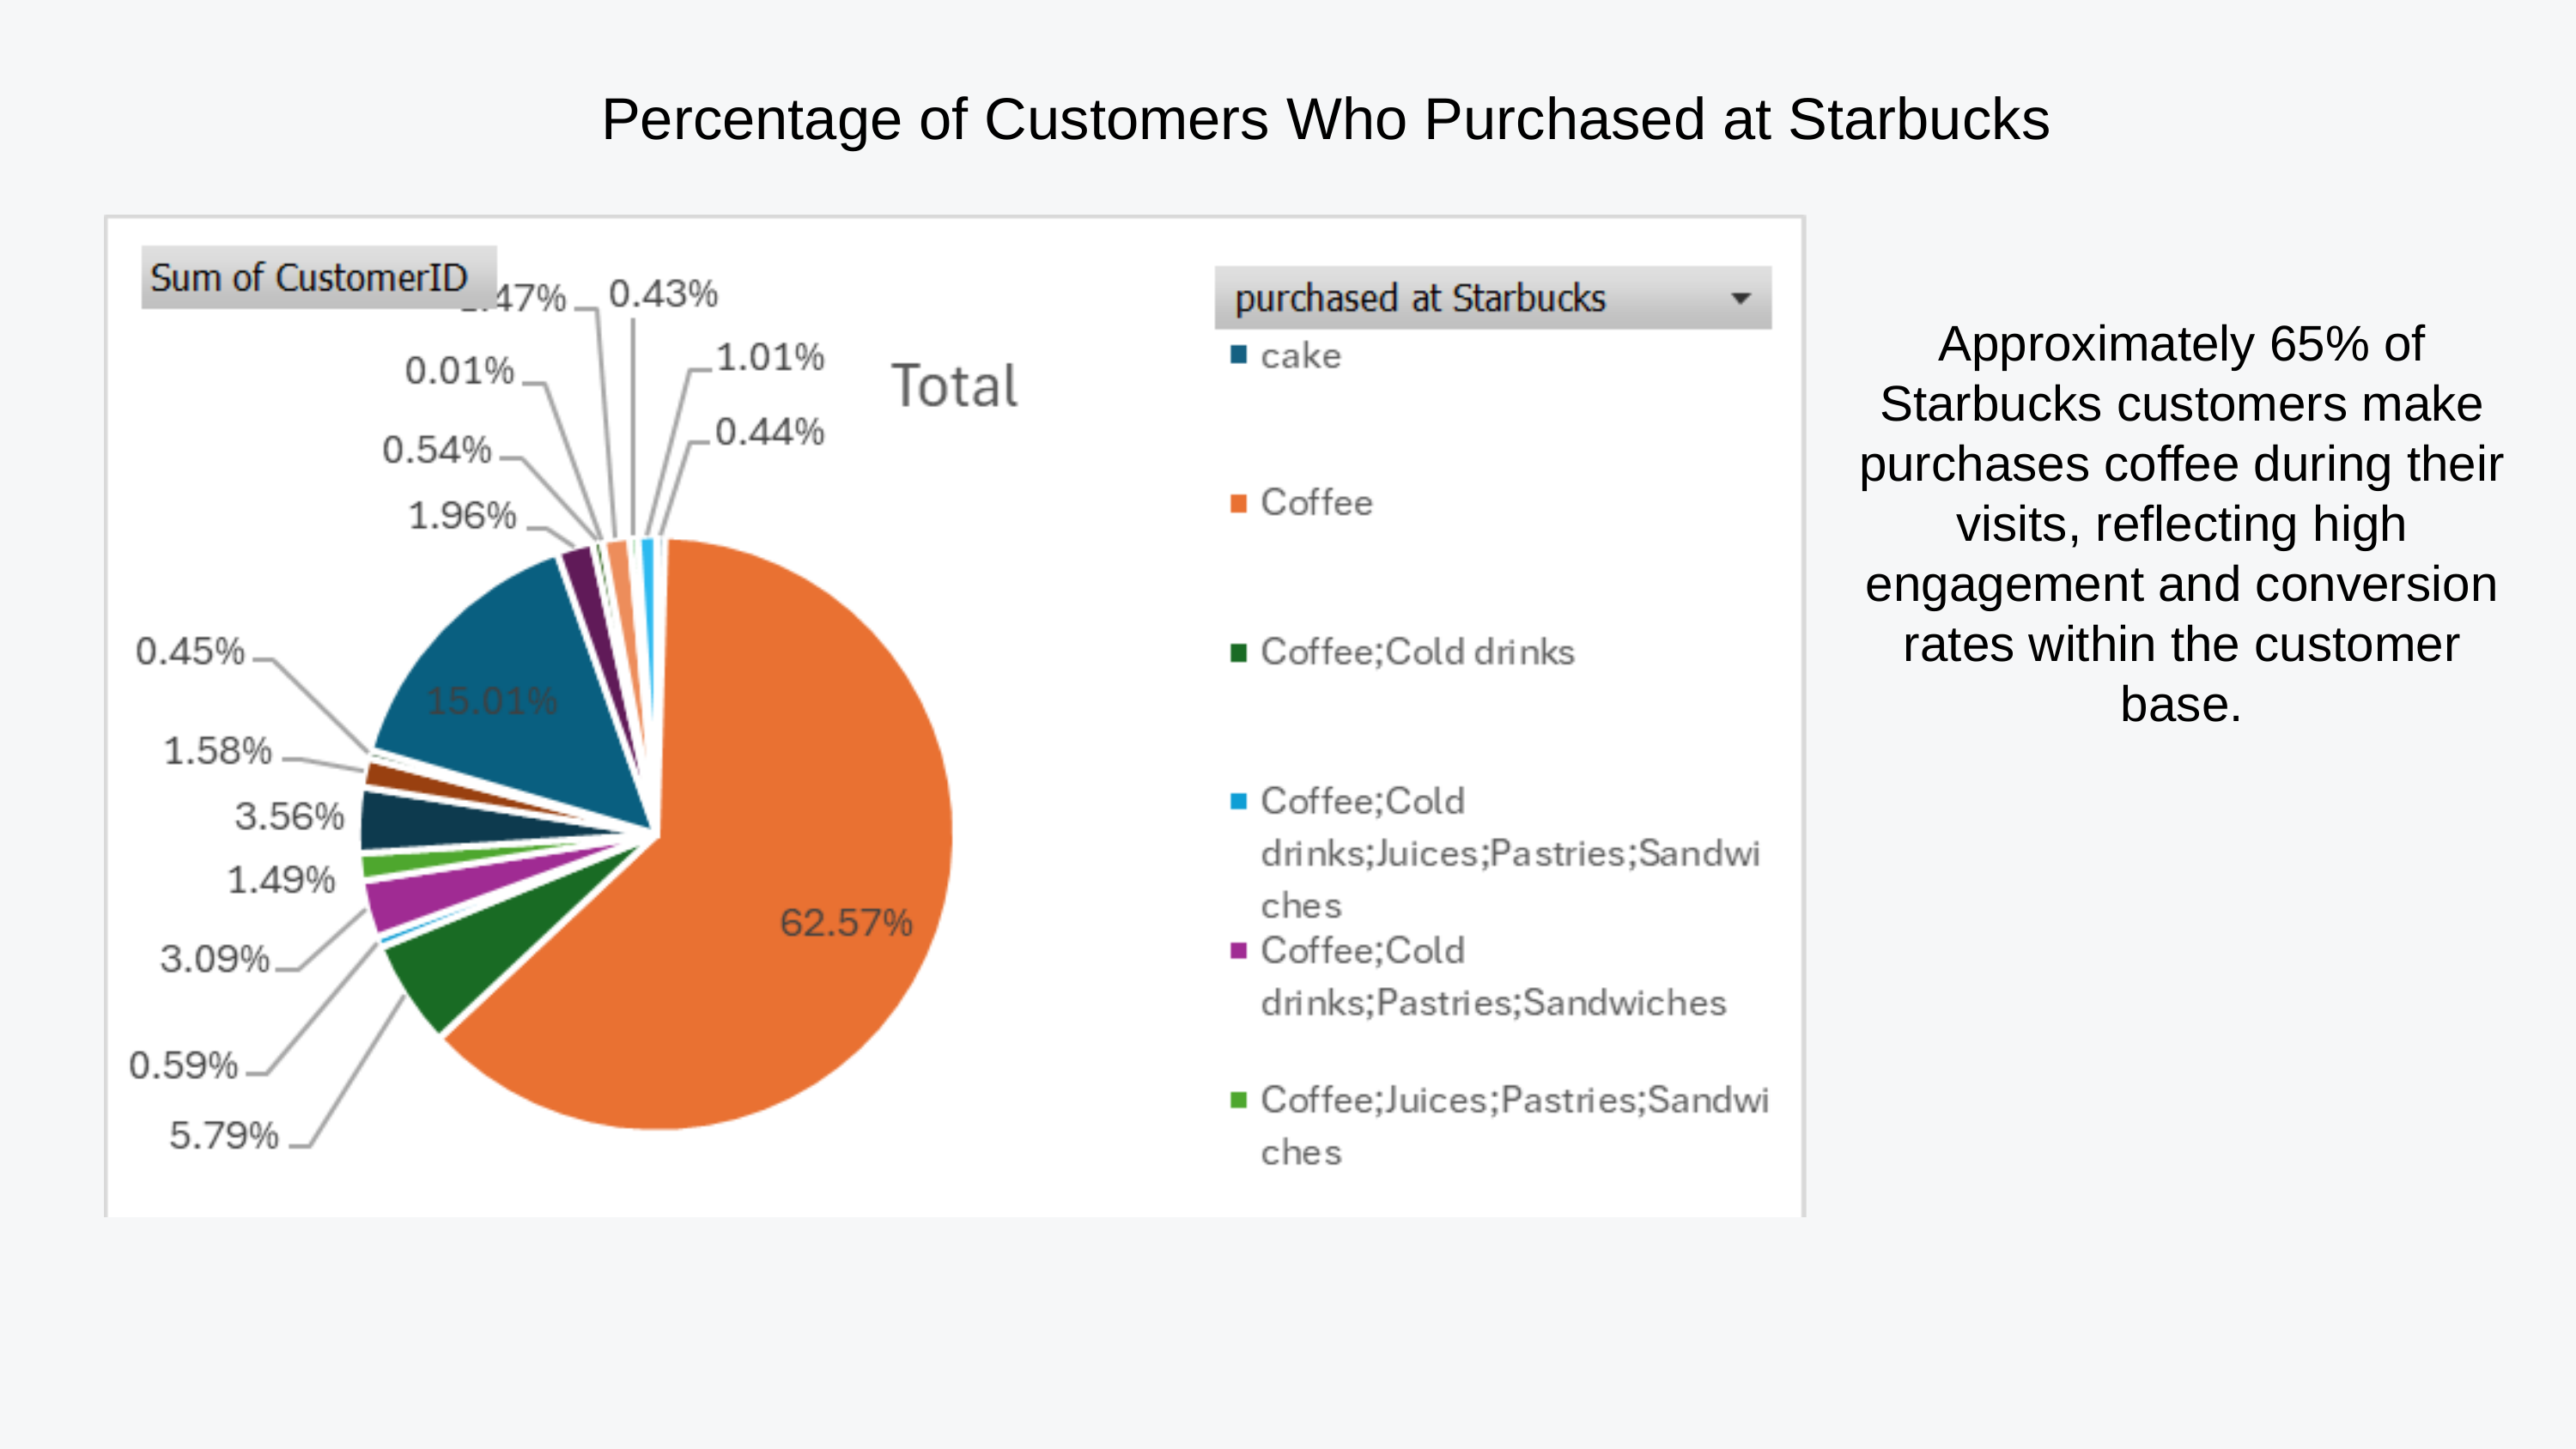

Percentage of Customers Who Purchased at Starbucks

Approximately 65% of Starbucks customers make purchases coffee during their visits, reflecting high engagement and conversion rates within the customer base.